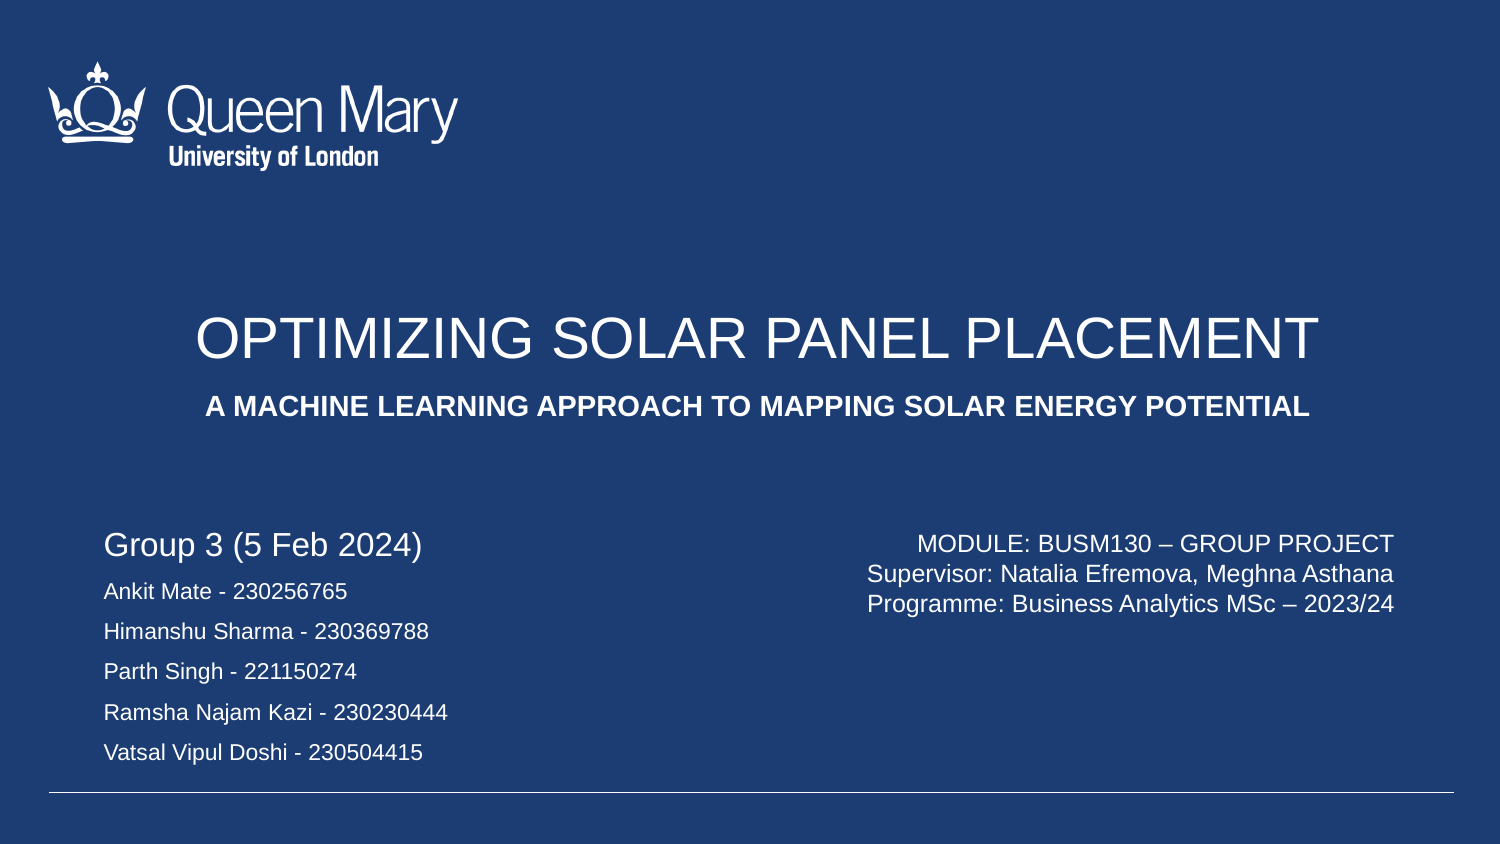

OPTIMIZING SOLAR PANEL PLACEMENT
A MACHINE LEARNING APPROACH TO MAPPING SOLAR ENERGY POTENTIAL
Group 3 (5 Feb 2024)
Ankit Mate - 230256765
Himanshu Sharma - 230369788
Parth Singh - 221150274
Ramsha Najam Kazi - 230230444
Vatsal Vipul Doshi - 230504415
MODULE: BUSM130 – GROUP PROJECT
Supervisor: Natalia Efremova, Meghna Asthana
Programme: Business Analytics MSc – 2023/24